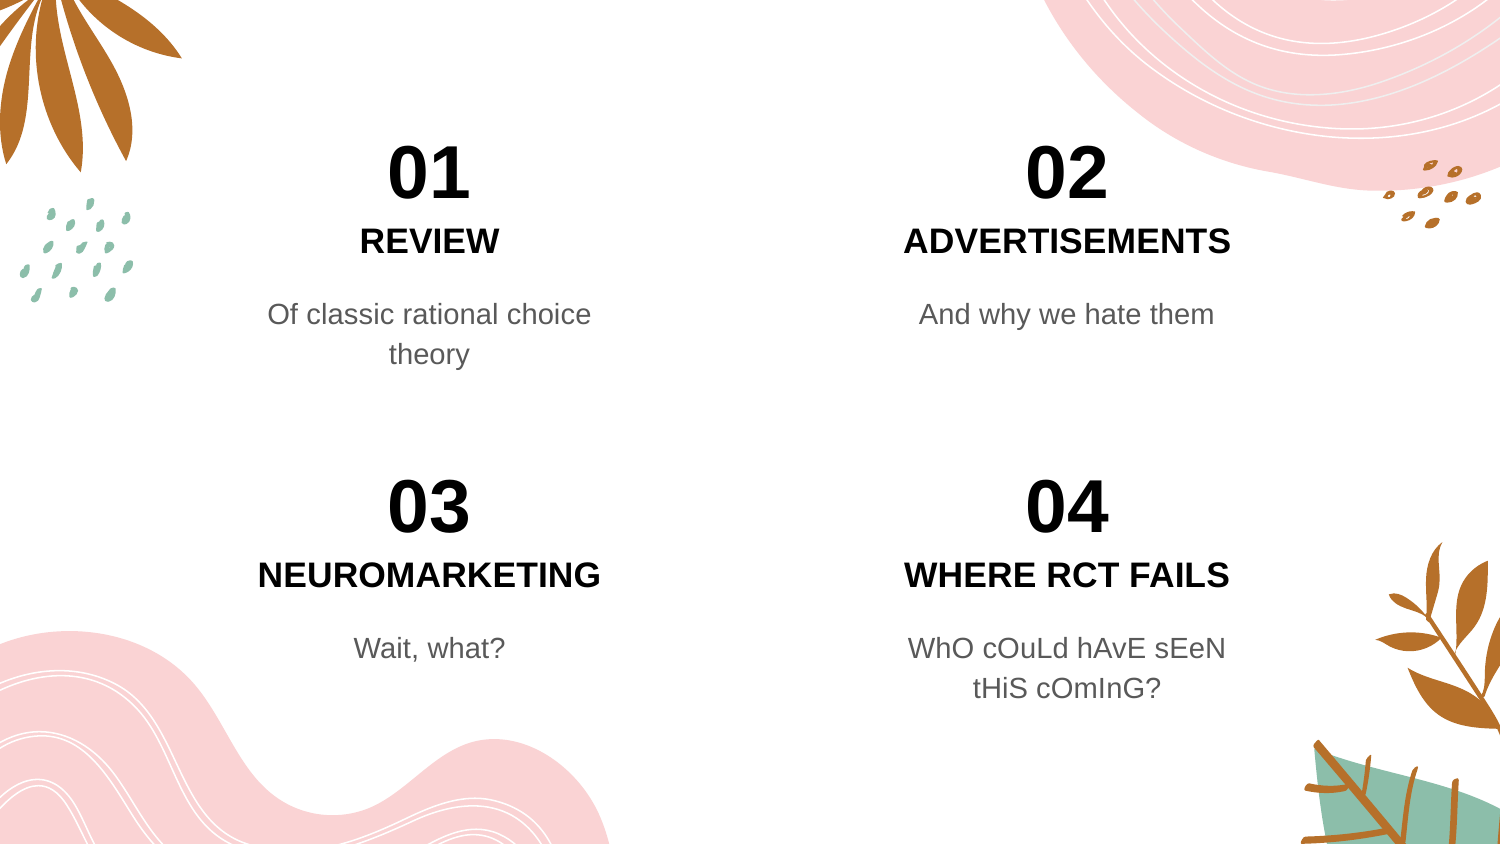

01
02
# REVIEW
ADVERTISEMENTS
Of classic rational choice theory
And why we hate them
03
04
NEUROMARKETING
WHERE RCT FAILS
Wait, what?
WhO cOuLd hAvE sEeN tHiS cOmInG?